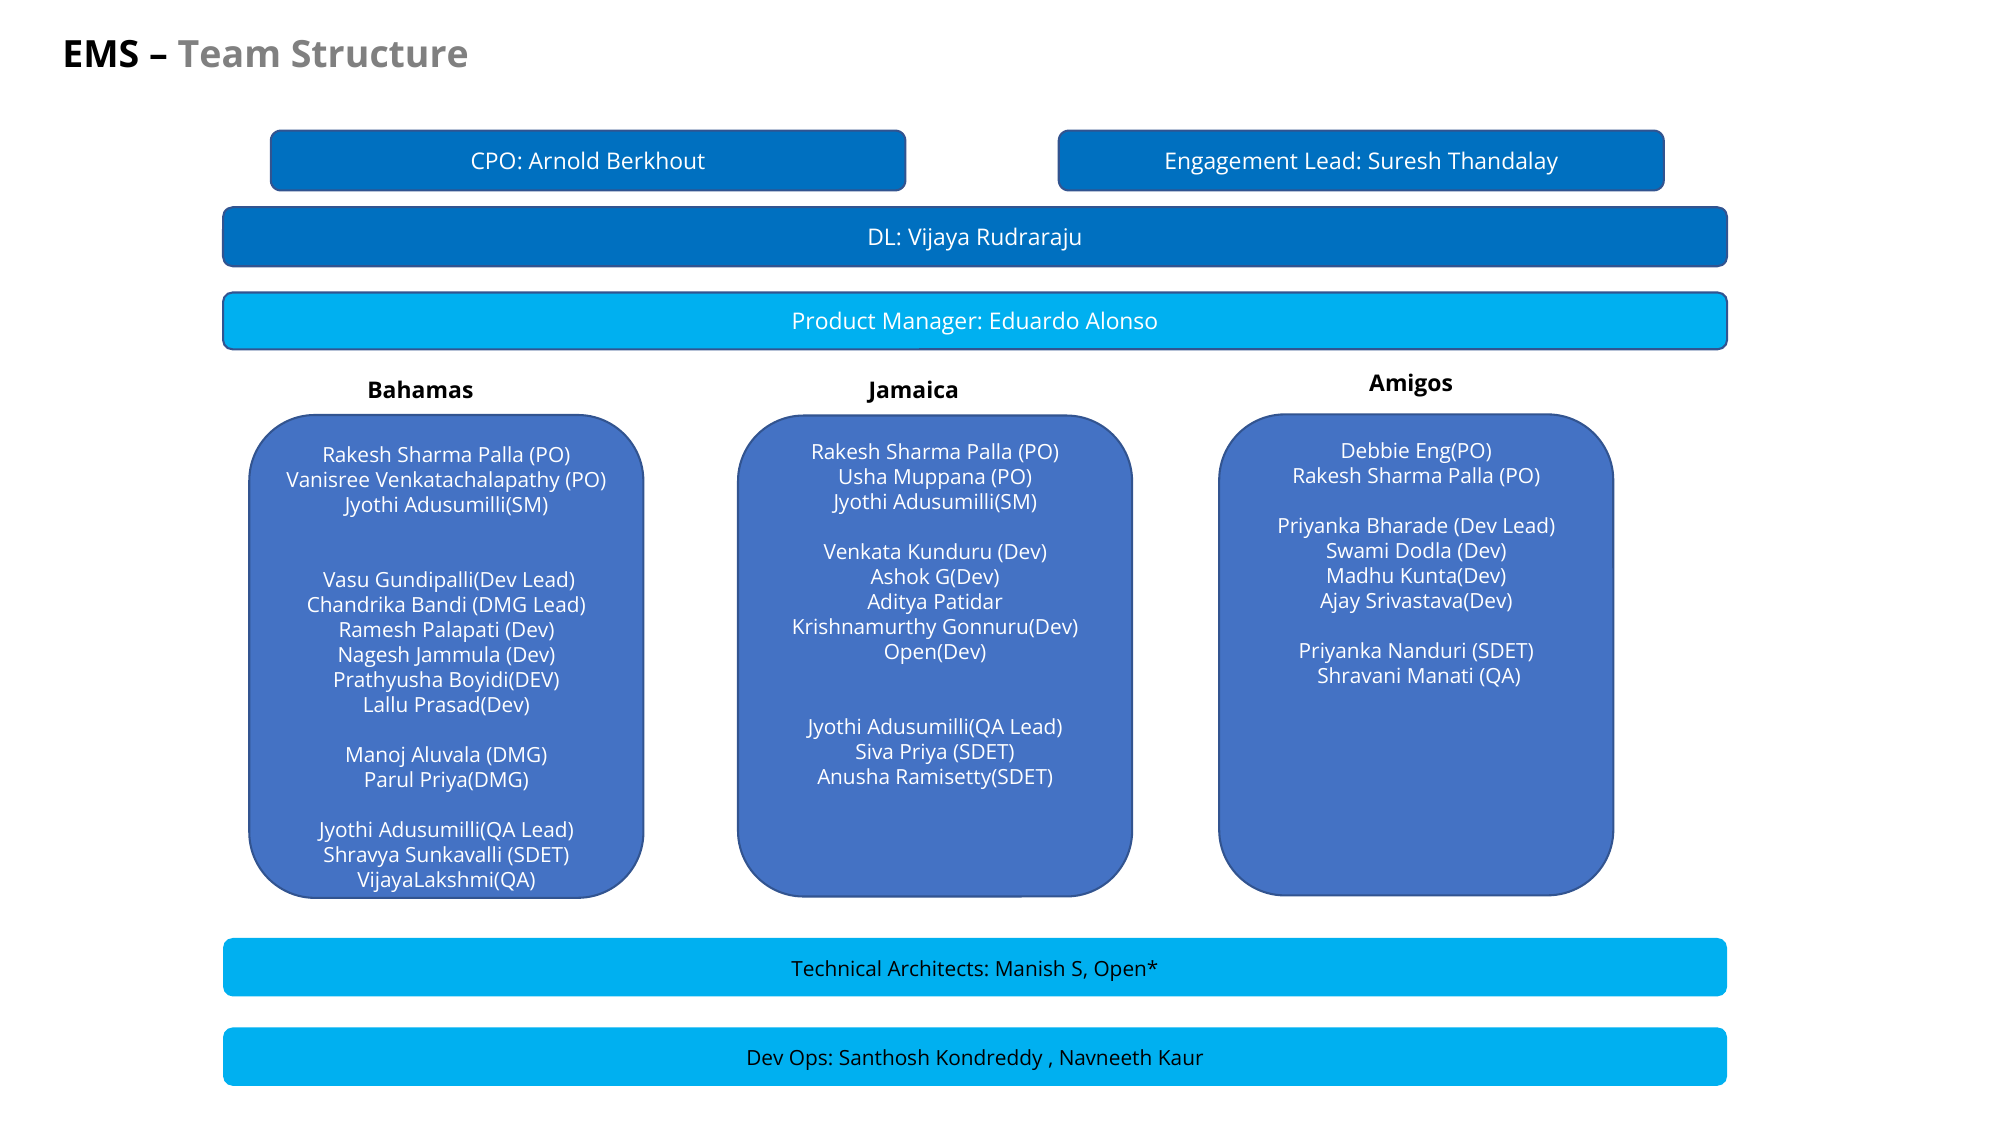

EMS – Team Structure
Engagement Lead: Suresh Thandalay
CPO: Arnold Berkhout
DL: Vijaya Rudraraju
Product Manager: Eduardo Alonso
Amigos
Jamaica
Bahamas

Debbie Eng(PO)
Rakesh Sharma Palla (PO)

Priyanka Bharade (Dev Lead)
Swami Dodla (Dev)
Madhu Kunta(Dev)
Ajay Srivastava(Dev)

Priyanka Nanduri (SDET)
 Shravani Manati (QA)

Rakesh Sharma Palla (PO)
Vanisree Venkatachalapathy (PO)
Jyothi Adusumilli(SM)

 Vasu Gundipalli(Dev Lead)
Chandrika Bandi (DMG Lead)
Ramesh Palapati (Dev)
Nagesh Jammula (Dev)
Prathyusha Boyidi(DEV)
Lallu Prasad(Dev)

Manoj Aluvala (DMG)
Parul Priya(DMG)

Jyothi Adusumilli(QA Lead)
Shravya Sunkavalli (SDET)
VijayaLakshmi(QA)

Rakesh Sharma Palla (PO)
Usha Muppana (PO)
Jyothi Adusumilli(SM)

Venkata Kunduru (Dev)
Ashok G(Dev)
Aditya Patidar
Krishnamurthy Gonnuru(Dev)
Open(Dev)

Jyothi Adusumilli(QA Lead)
Siva Priya (SDET)
Anusha Ramisetty(SDET)

Technical Architects: Manish S, Open*
Dev Ops: Santhosh Kondreddy , Navneeth Kaur